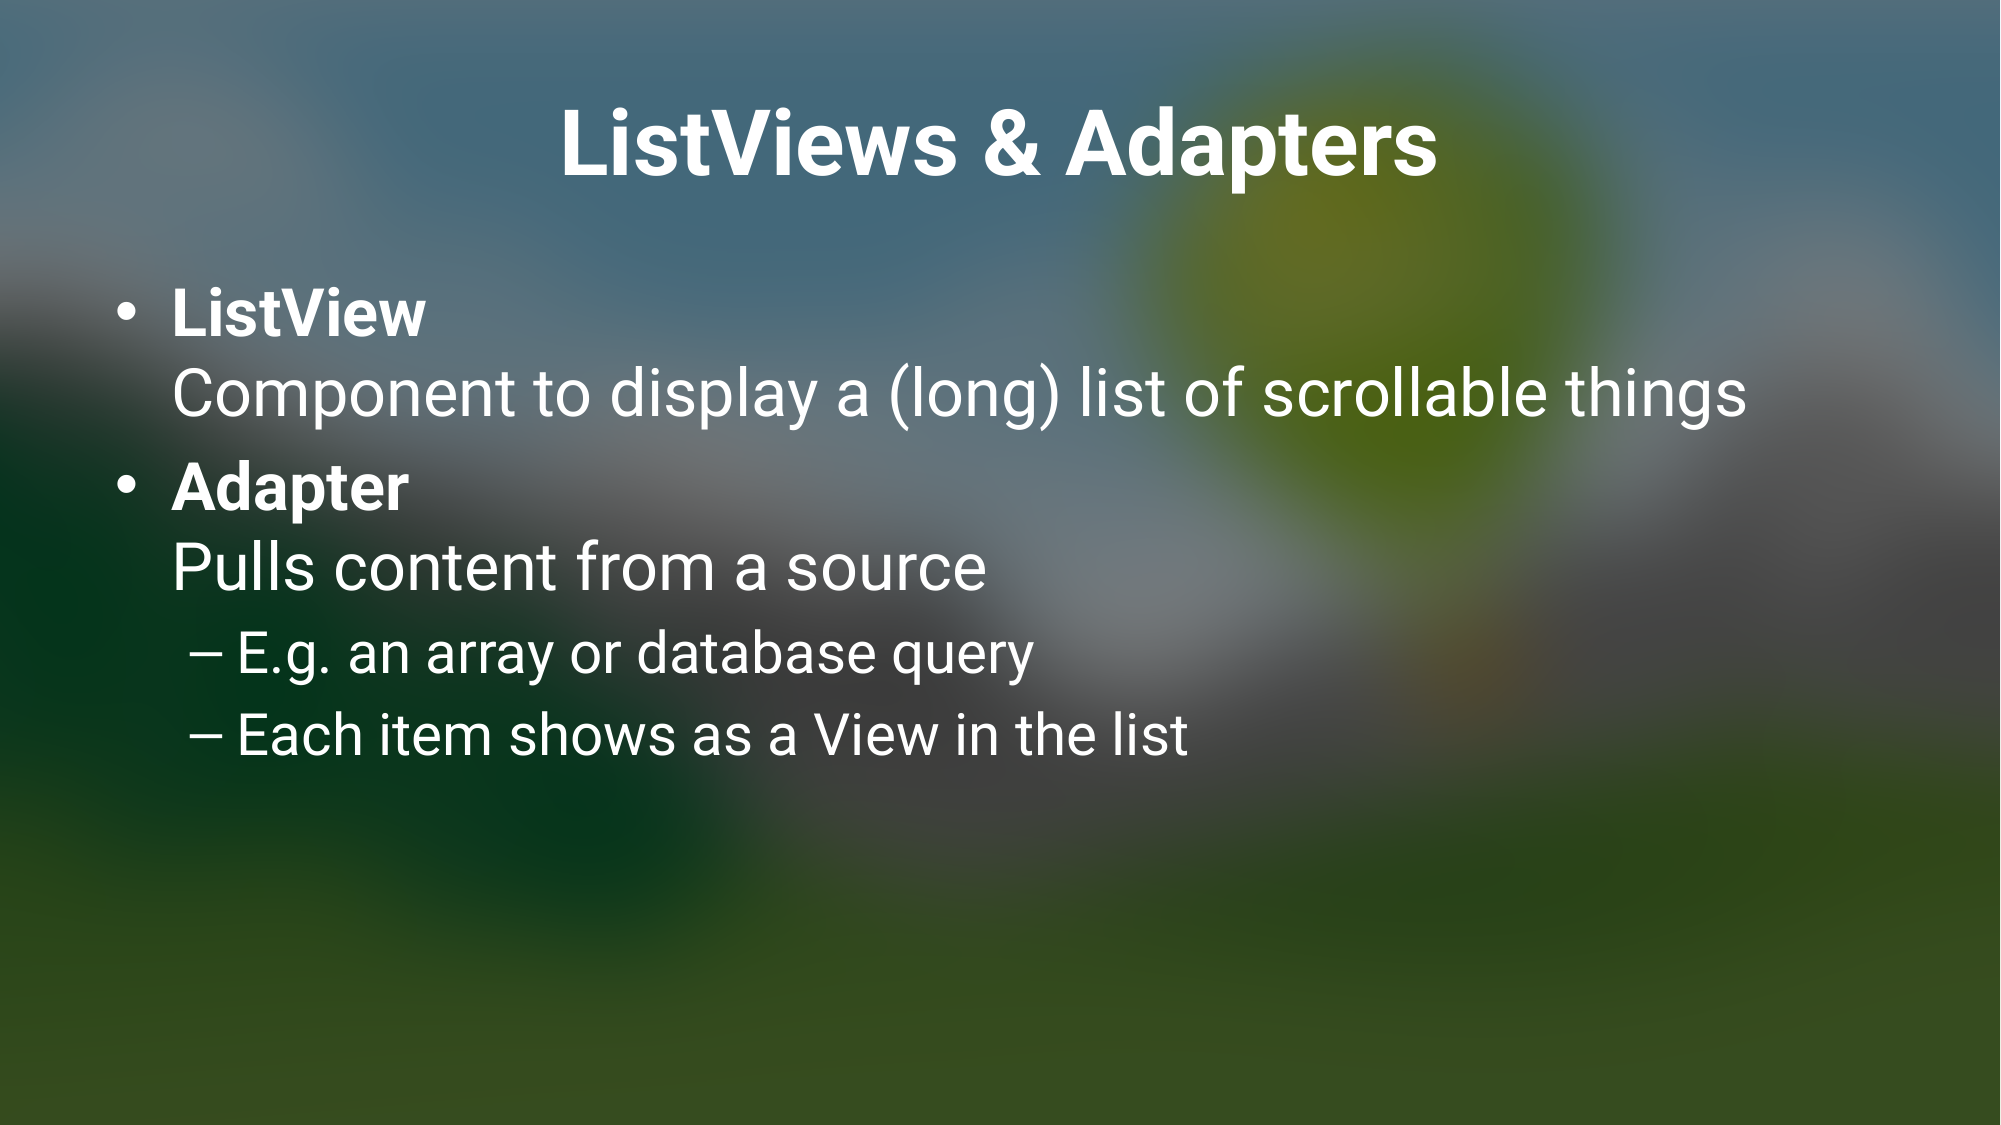

# ListViews & Adapters
ListView
Component to display a (long) list of scrollable things
Adapter
Pulls content from a source
E.g. an array or database query
Each item shows as a View in the list